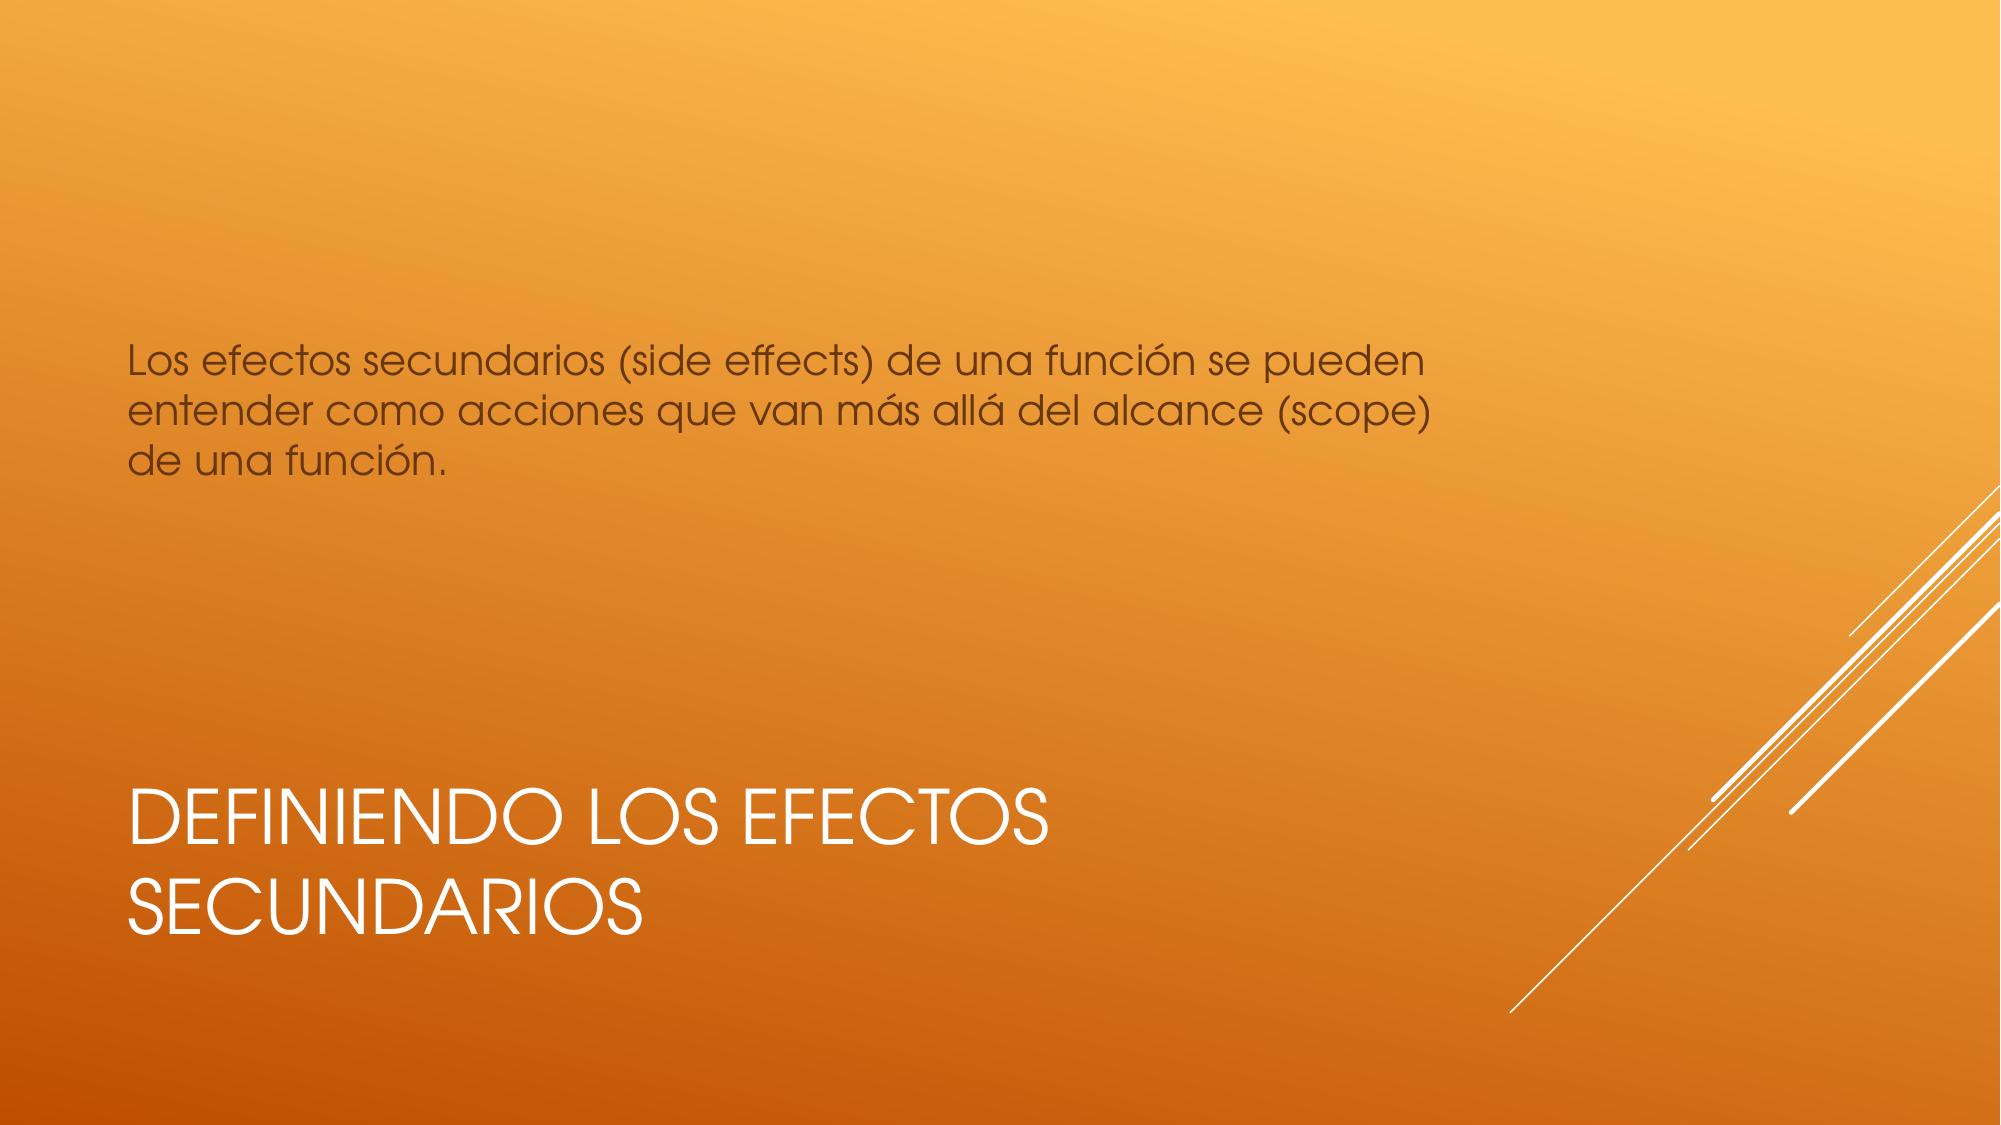

Los efectos secundarios (side effects) de una función se pueden entender como acciones que van más allá del alcance (scope) de una función.
# Definiendo los efectos secundarios